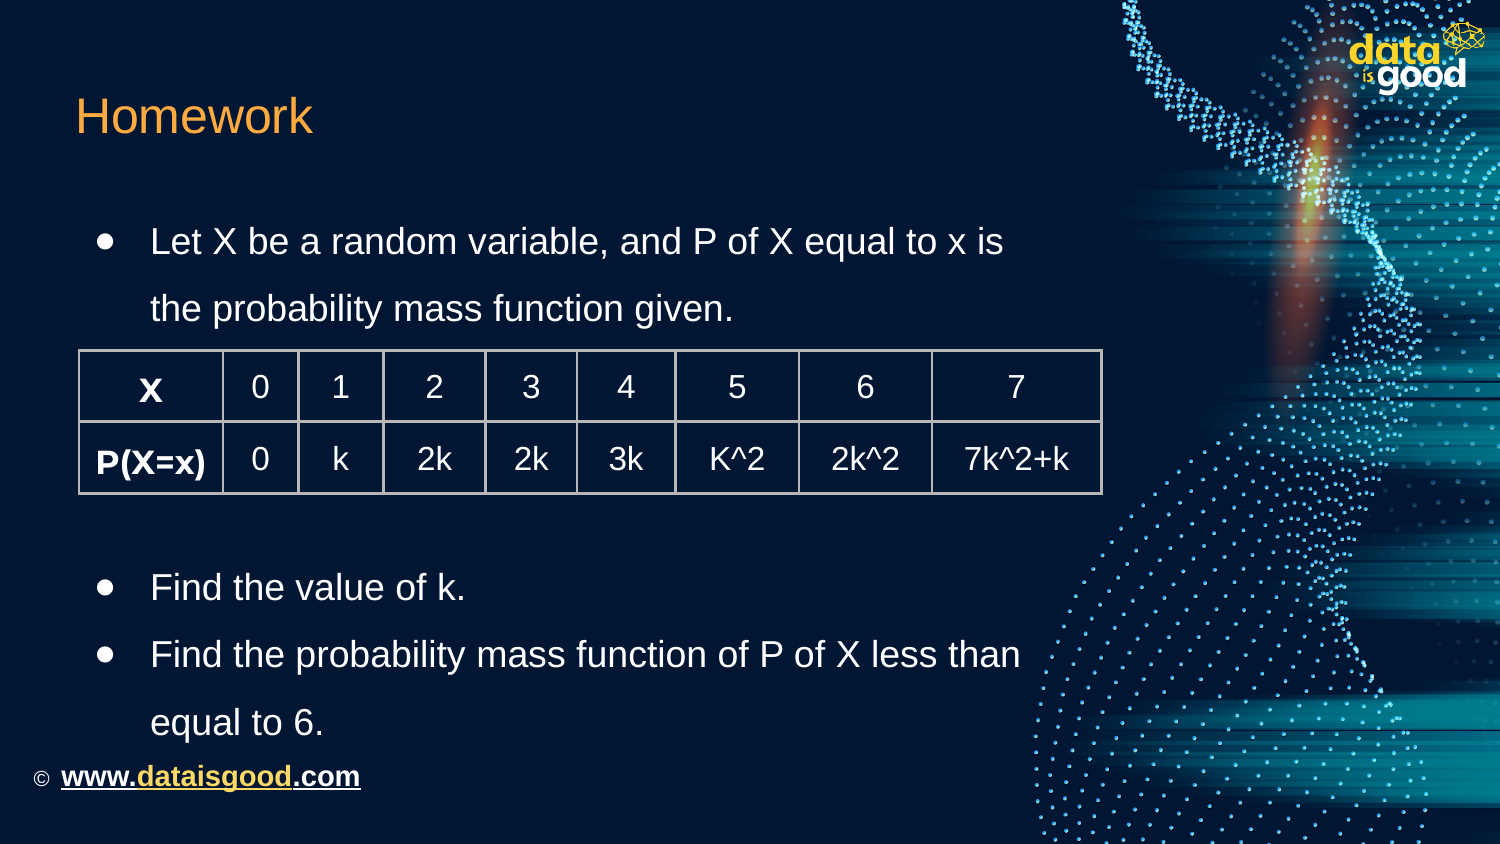

# Homework
Let X be a random variable, and P of X equal to x is the probability mass function given.

Find the value of k.
Find the probability mass function of P of X less than equal to 6.
| X | 0 | 1 | 2 | 3 | 4 | 5 | 6 | 7 |
| --- | --- | --- | --- | --- | --- | --- | --- | --- |
| P(X=x) | 0 | k | 2k | 2k | 3k | K^2 | 2k^2 | 7k^2+k |